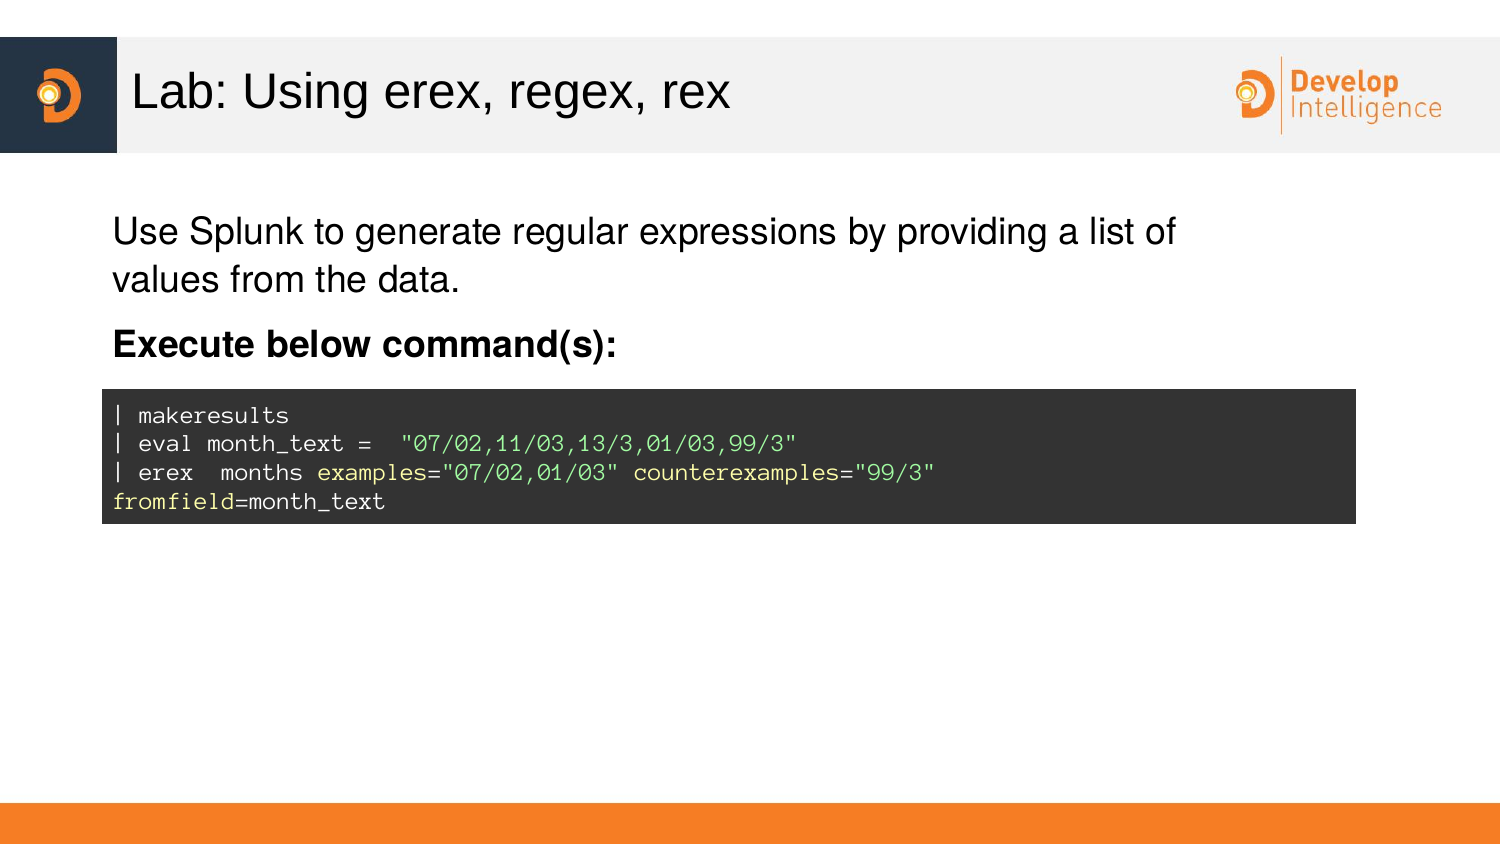

# Lab: Using erex, regex, rex
Use Splunk to generate regular expressions by providing a list of values from the data.
Execute below command(s):
| | makeresults | eval month\_text = "07/02,11/03,13/3,01/03,99/3" | erex months examples="07/02,01/03" counterexamples="99/3" fromfield=month\_text |
| --- |